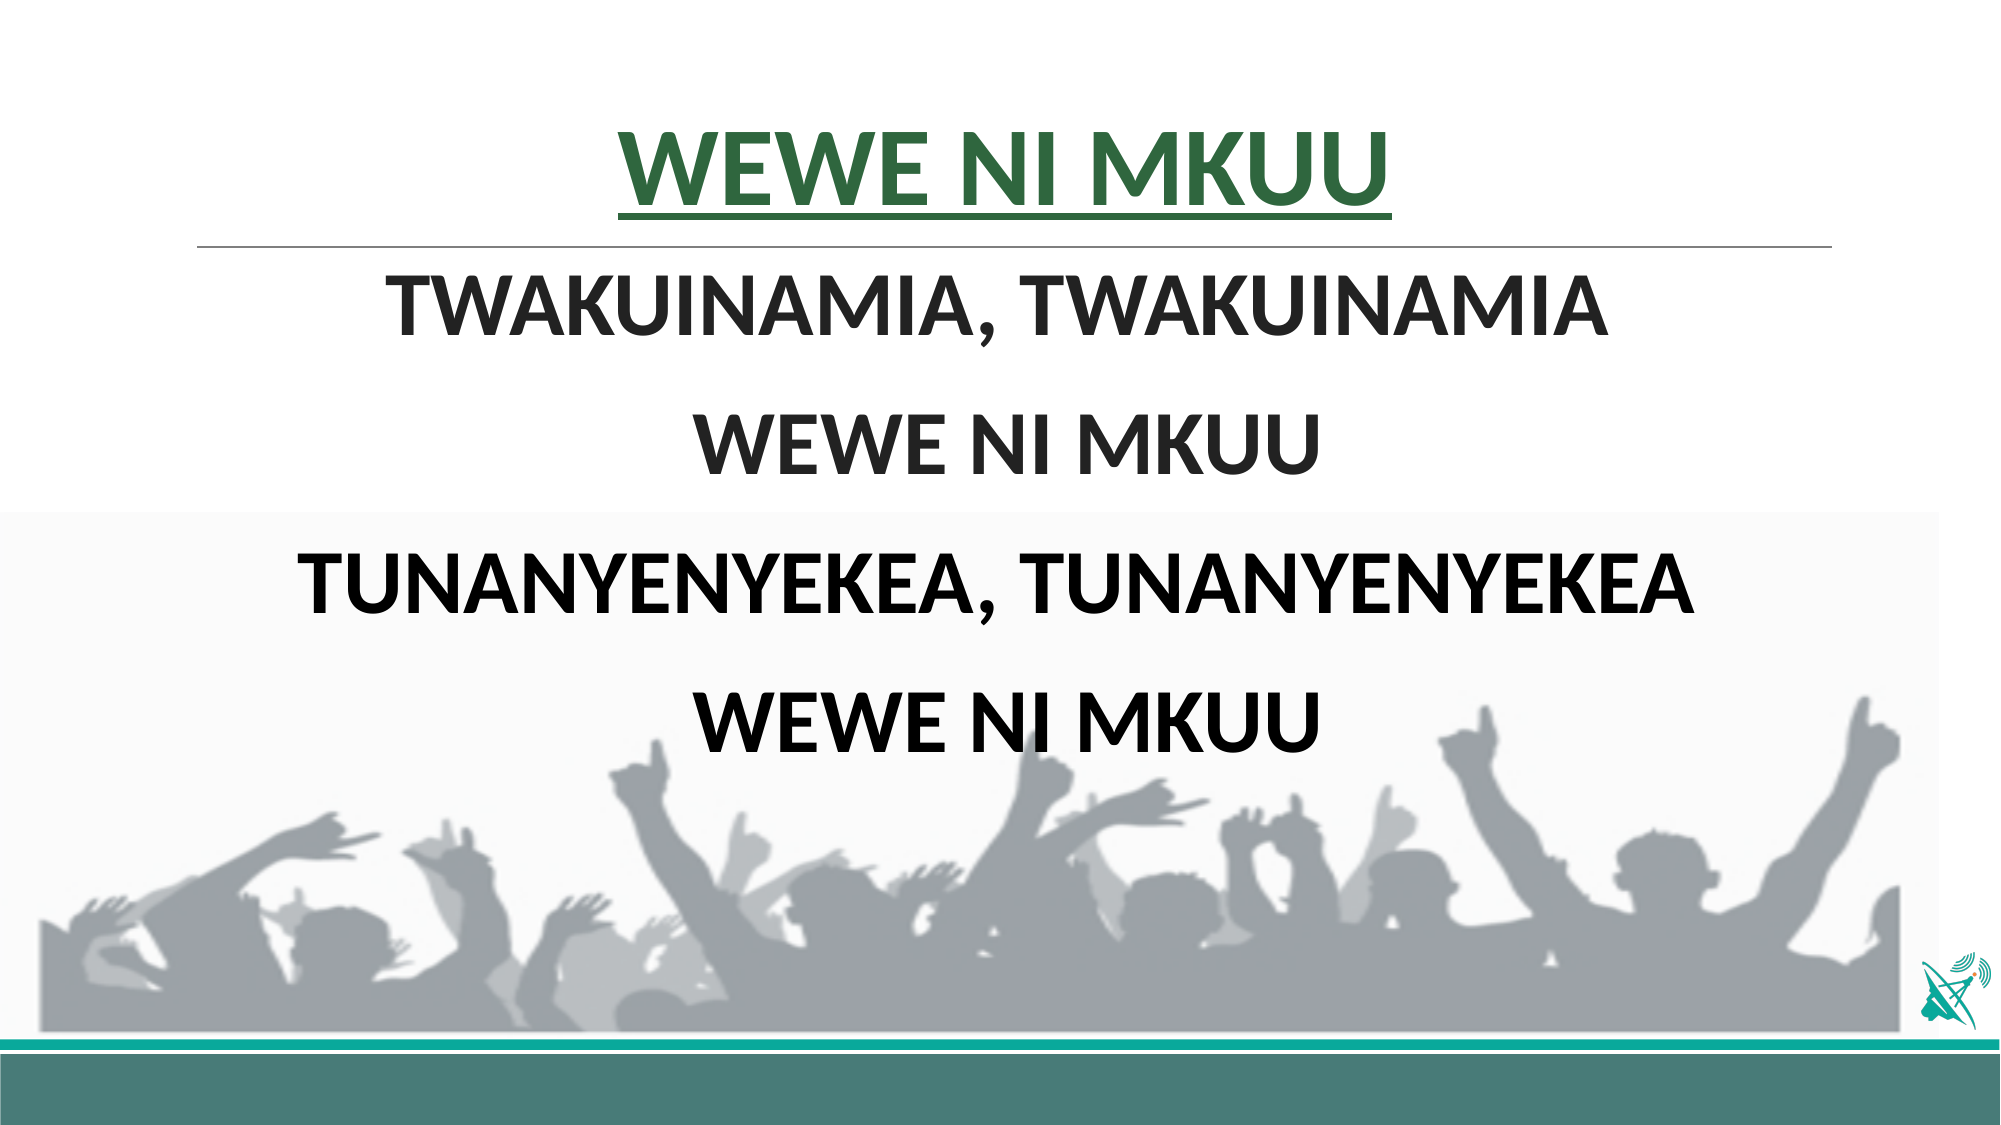

# WEWE NI MKUU
TWAKUINAMIA, TWAKUINAMIA
WEWE NI MKUU
TUNANYENYEKEA, TUNANYENYEKEA
WEWE NI MKUU